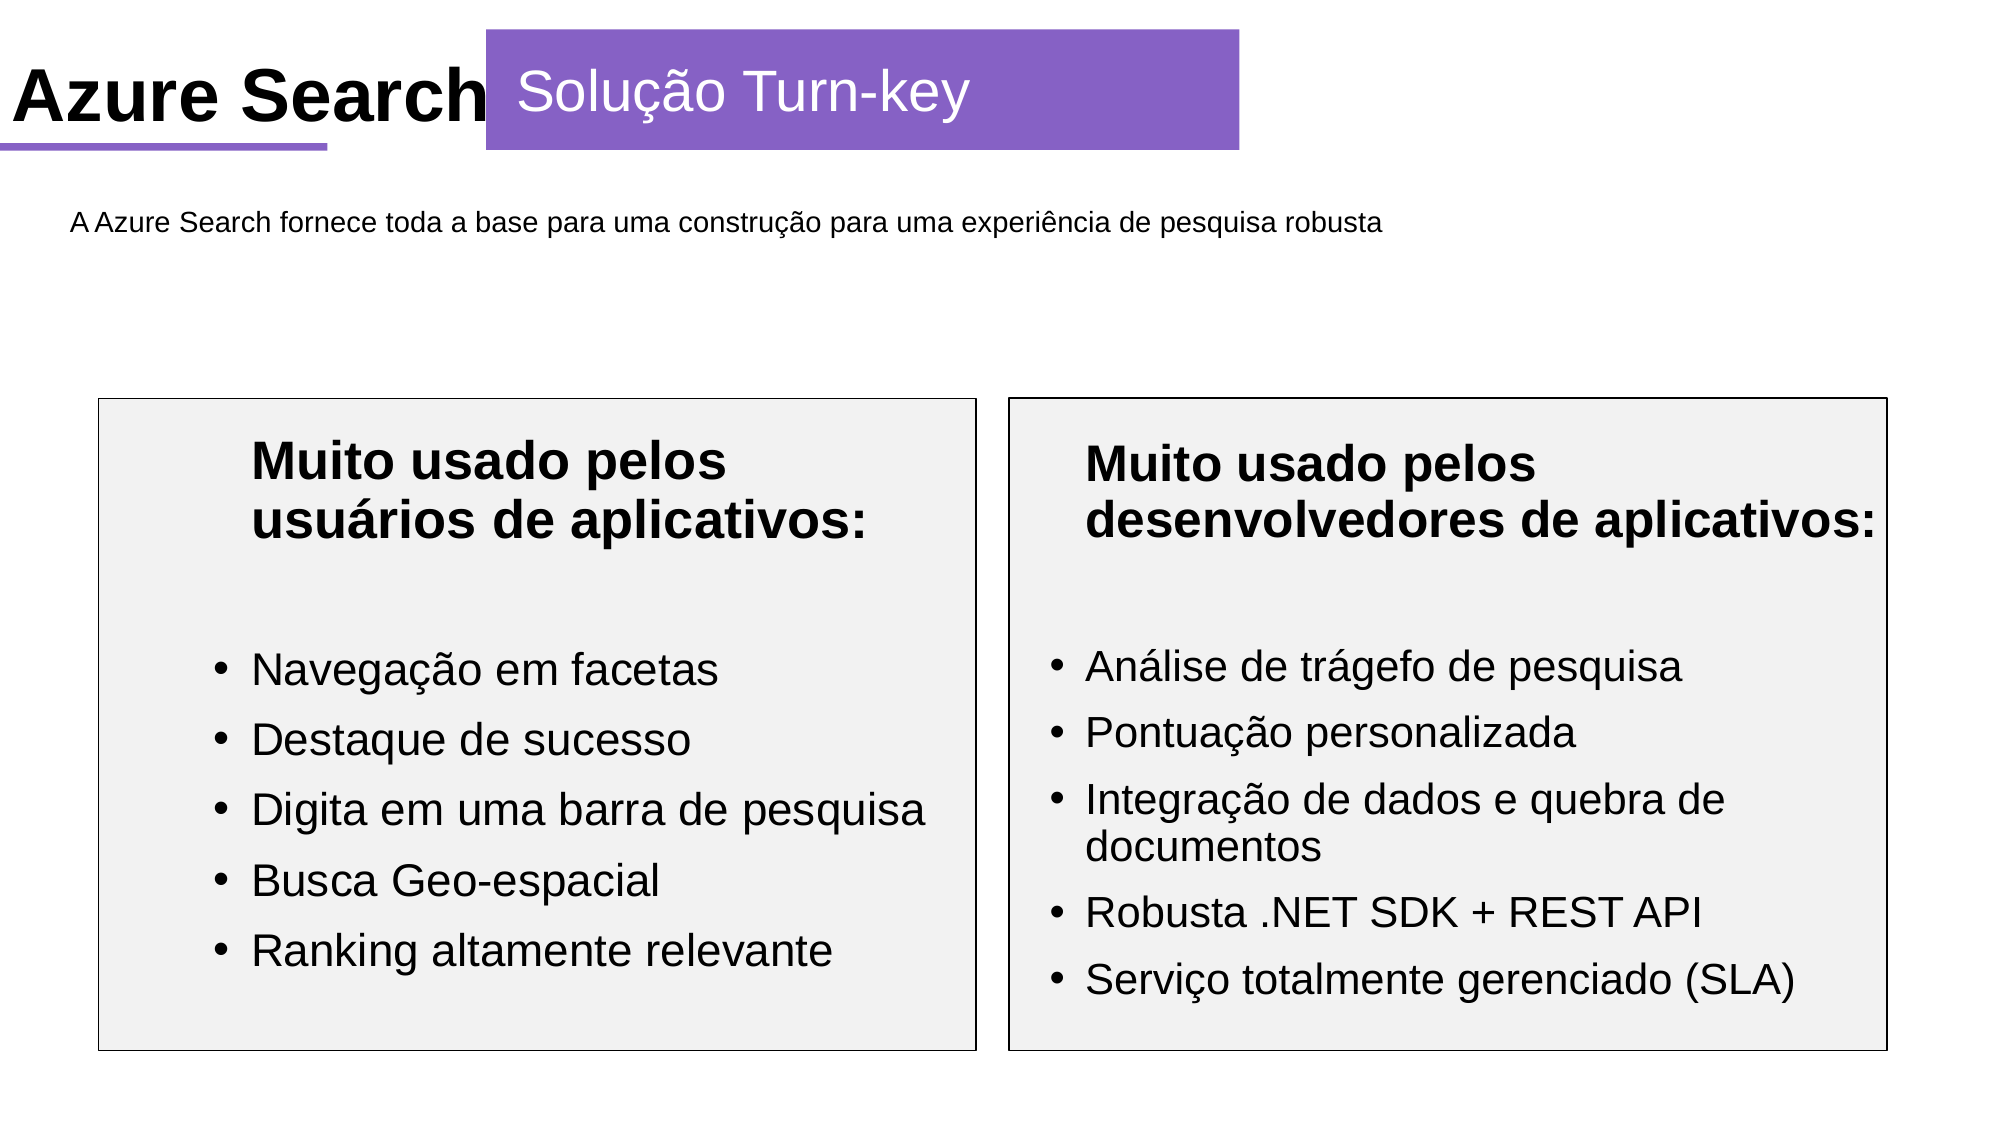

Solução Turn-key
Azure Search

A Azure Search fornece toda a base para uma construção para uma experiência de pesquisa robusta
Muito usado pelos usuários de aplicativos:

Navegação em facetas
Destaque de sucesso
Digita em uma barra de pesquisa
Busca Geo-espacial
Ranking altamente relevante
Muito usado pelos desenvolvedores de aplicativos:

Análise de trágefo de pesquisa
Pontuação personalizada
Integração de dados e quebra de documentos
Robusta .NET SDK + REST API
Serviço totalmente gerenciado (SLA)